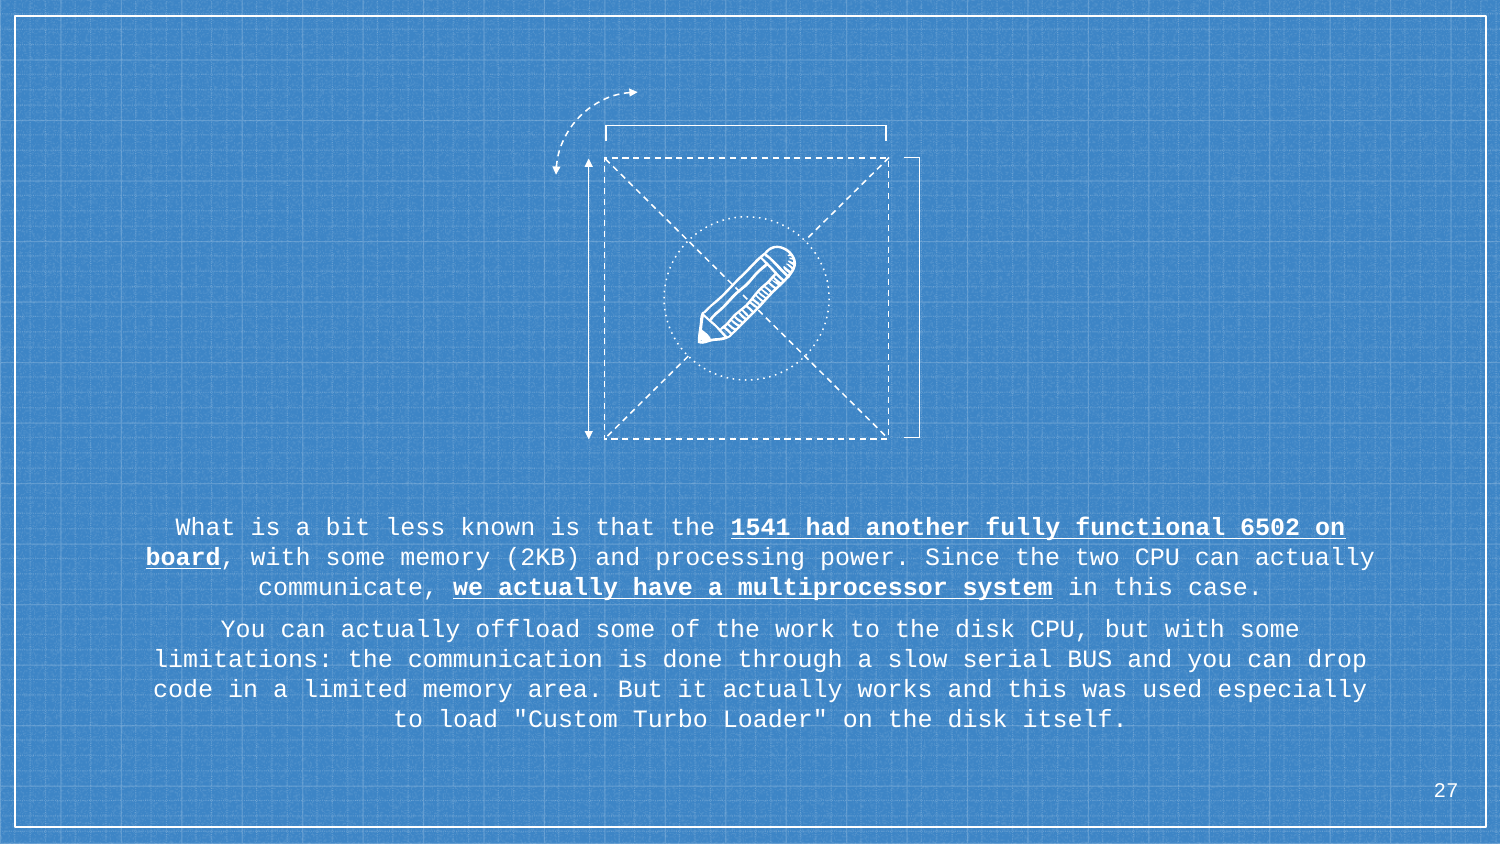

What is a bit less known is that the 1541 had another fully functional 6502 on board, with some memory (2KB) and processing power. Since the two CPU can actually communicate, we actually have a multiprocessor system in this case.
You can actually offload some of the work to the disk CPU, but with some limitations: the communication is done through a slow serial BUS and you can drop code in a limited memory area. But it actually works and this was used especially to load "Custom Turbo Loader" on the disk itself.
27